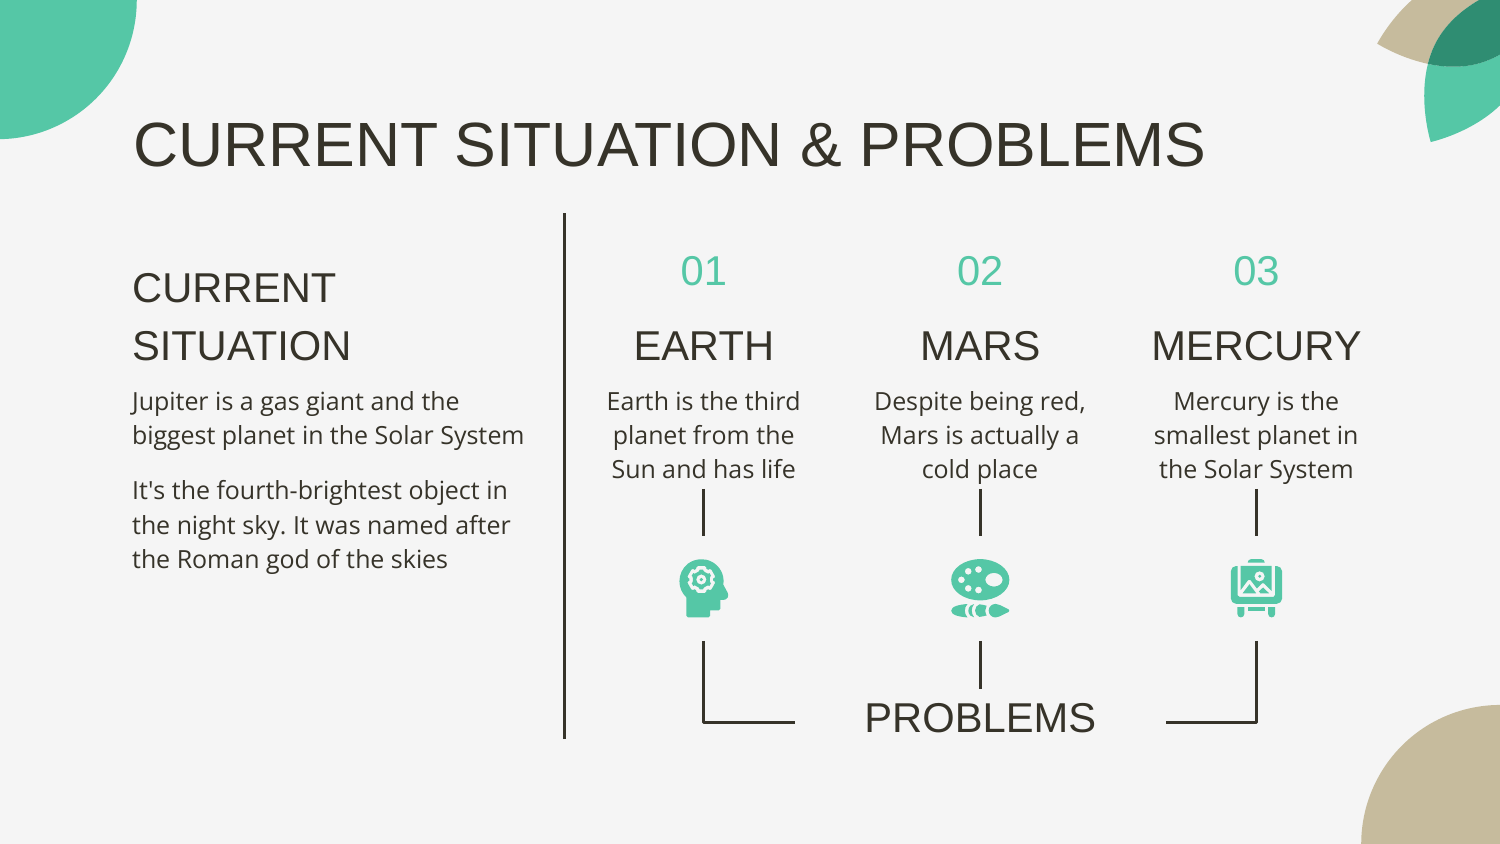

# CURRENT SITUATION & PROBLEMS
01
03
02
CURRENT SITUATION
EARTH
MERCURY
MARS
Earth is the third planet from the Sun and has life
Despite being red, Mars is actually a cold place
Mercury is the smallest planet in the Solar System
Jupiter is a gas giant and the biggest planet in the Solar System
It's the fourth-brightest object in the night sky. It was named after the Roman god of the skies

PROBLEMS